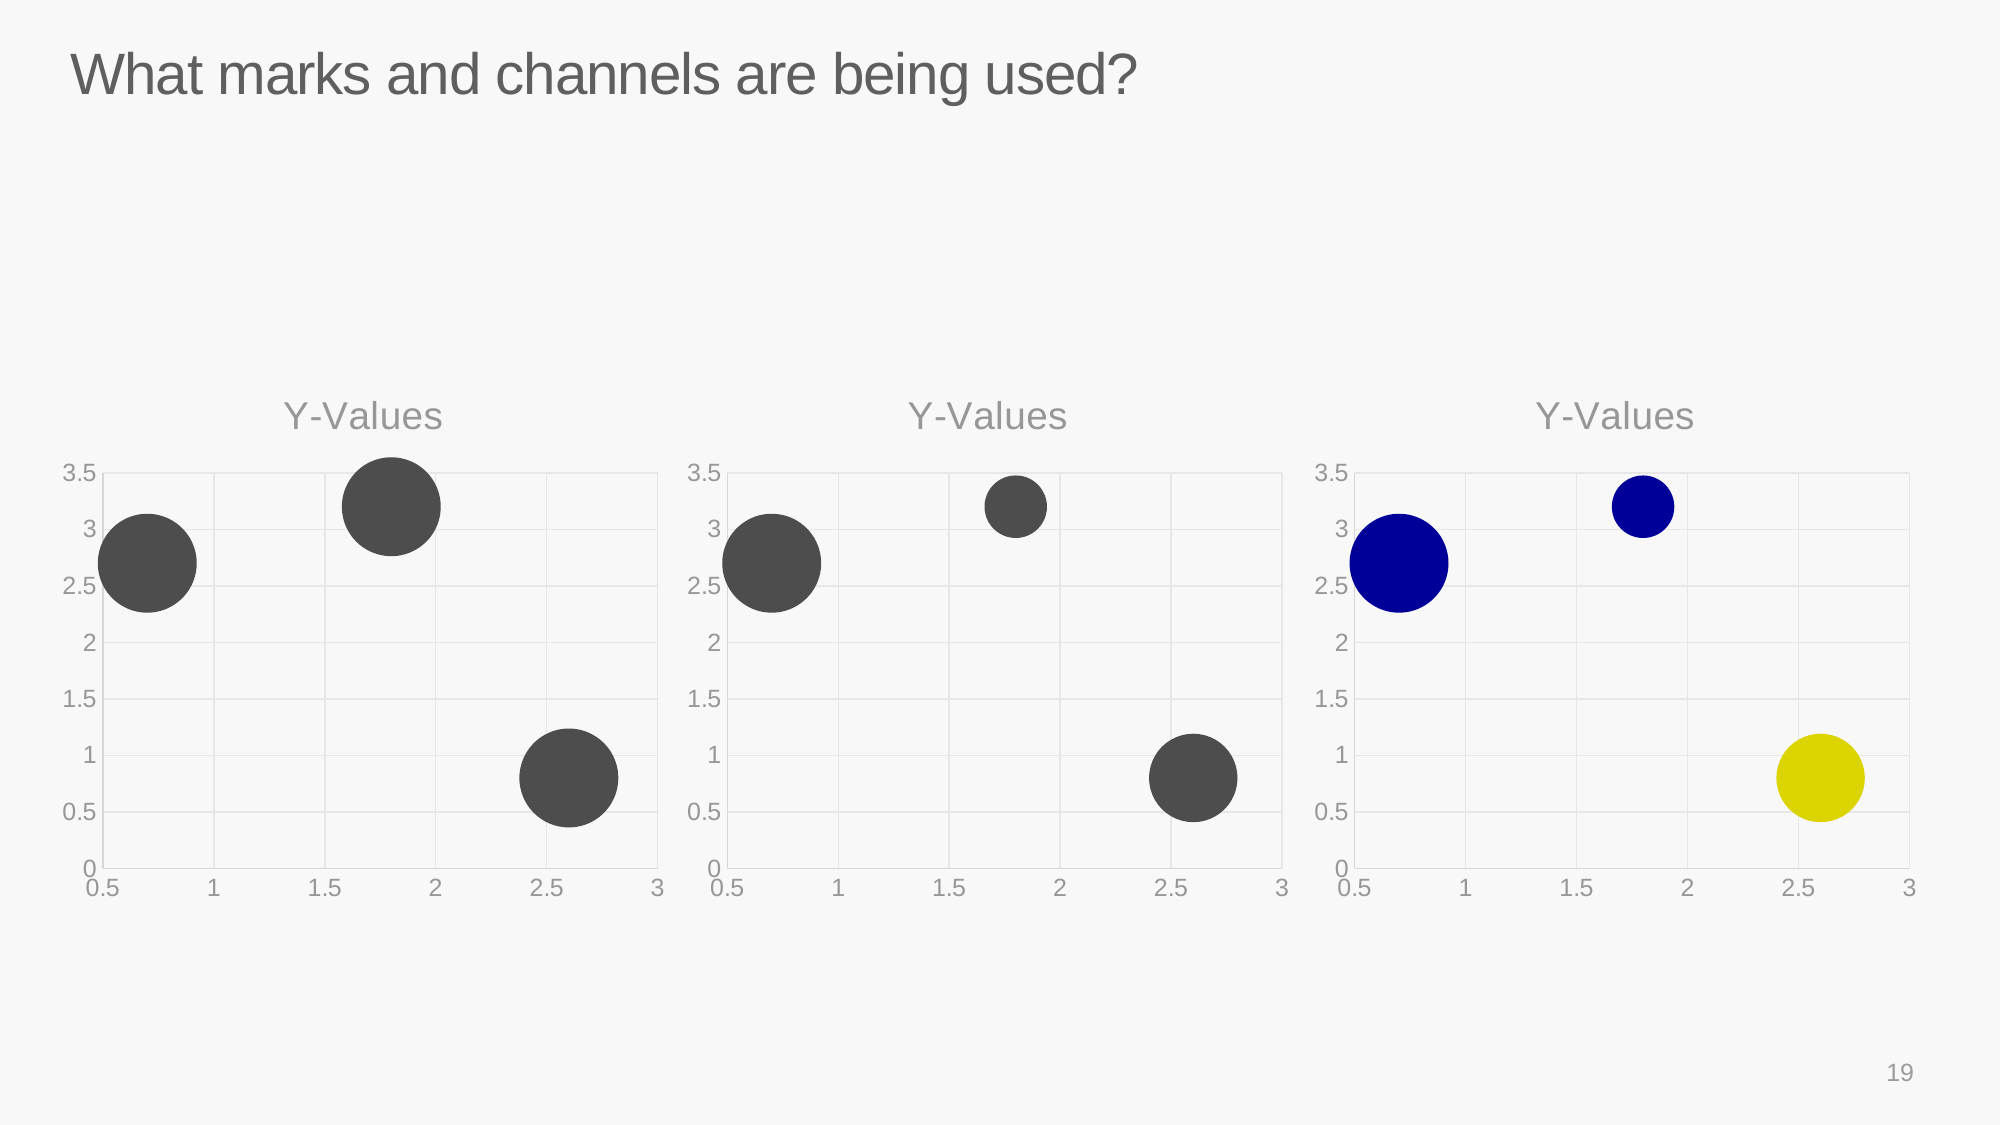

# What marks and channels are being used?

### Chart:

| Category | Y-Values |
|---|---|

### Chart:

| Category | Y-Values |
|---|---|

### Chart:

| Category | Y-Values |
|---|---|
19